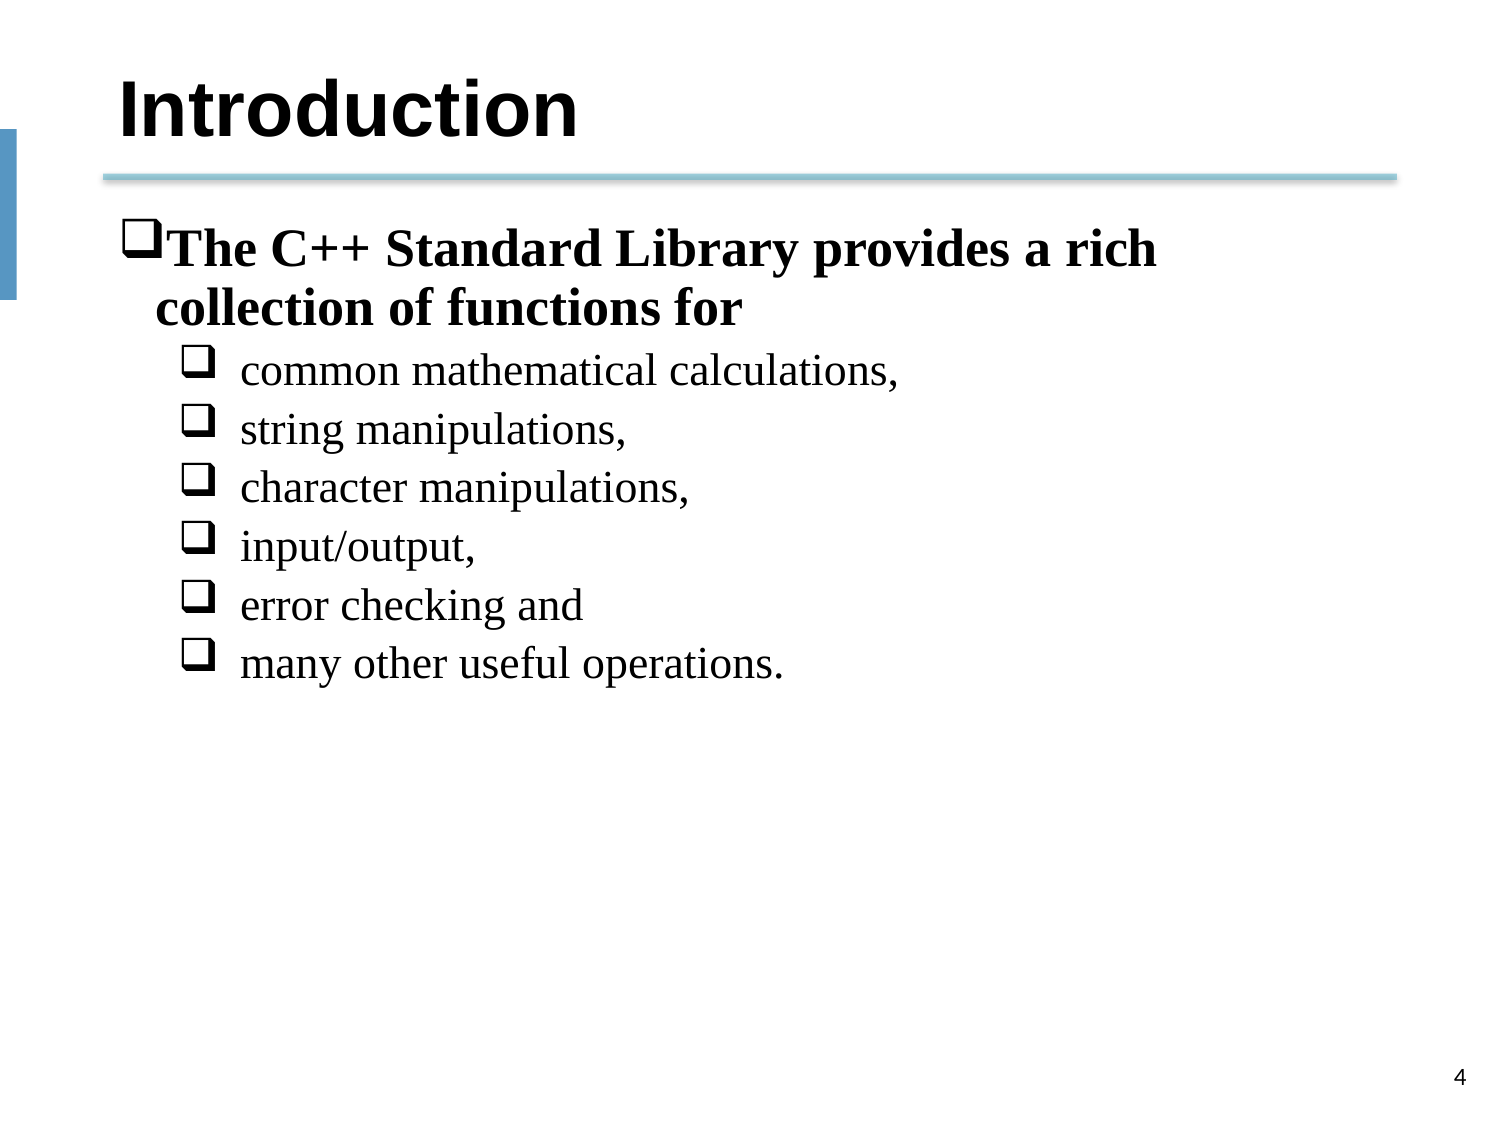

# Introduction
The C++ Standard Library provides a rich collection of functions for
common mathematical calculations,
string manipulations,
character manipulations,
input/output,
error checking and
many other useful operations.

4